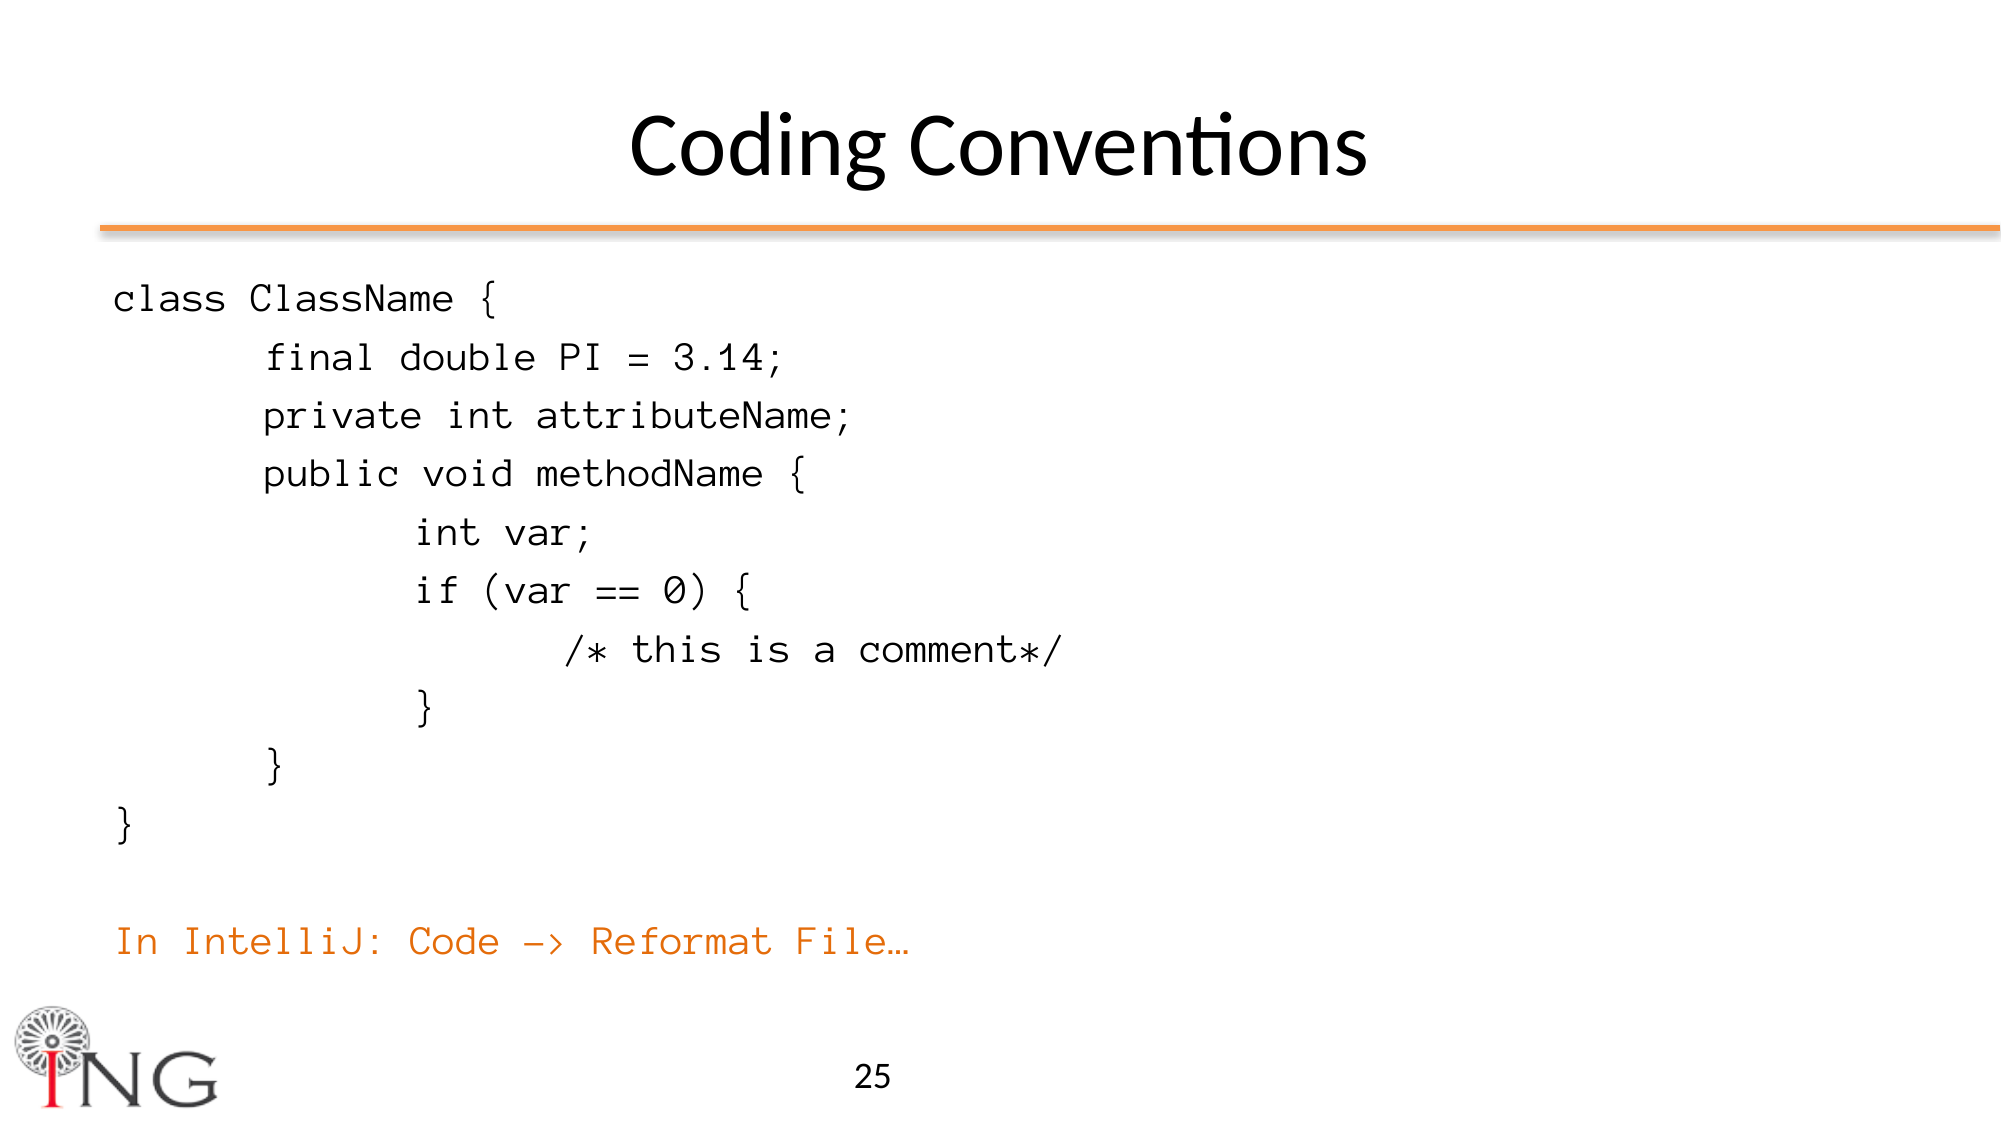

# Coding Conventions
class ClassName {
	final double PI = 3.14;
	private int attributeName;
	public void methodName {
		int var;
		if (var == 0) {
			/* this is a comment*/
		}
	}
}

In IntelliJ: Code -> Reformat File…
25